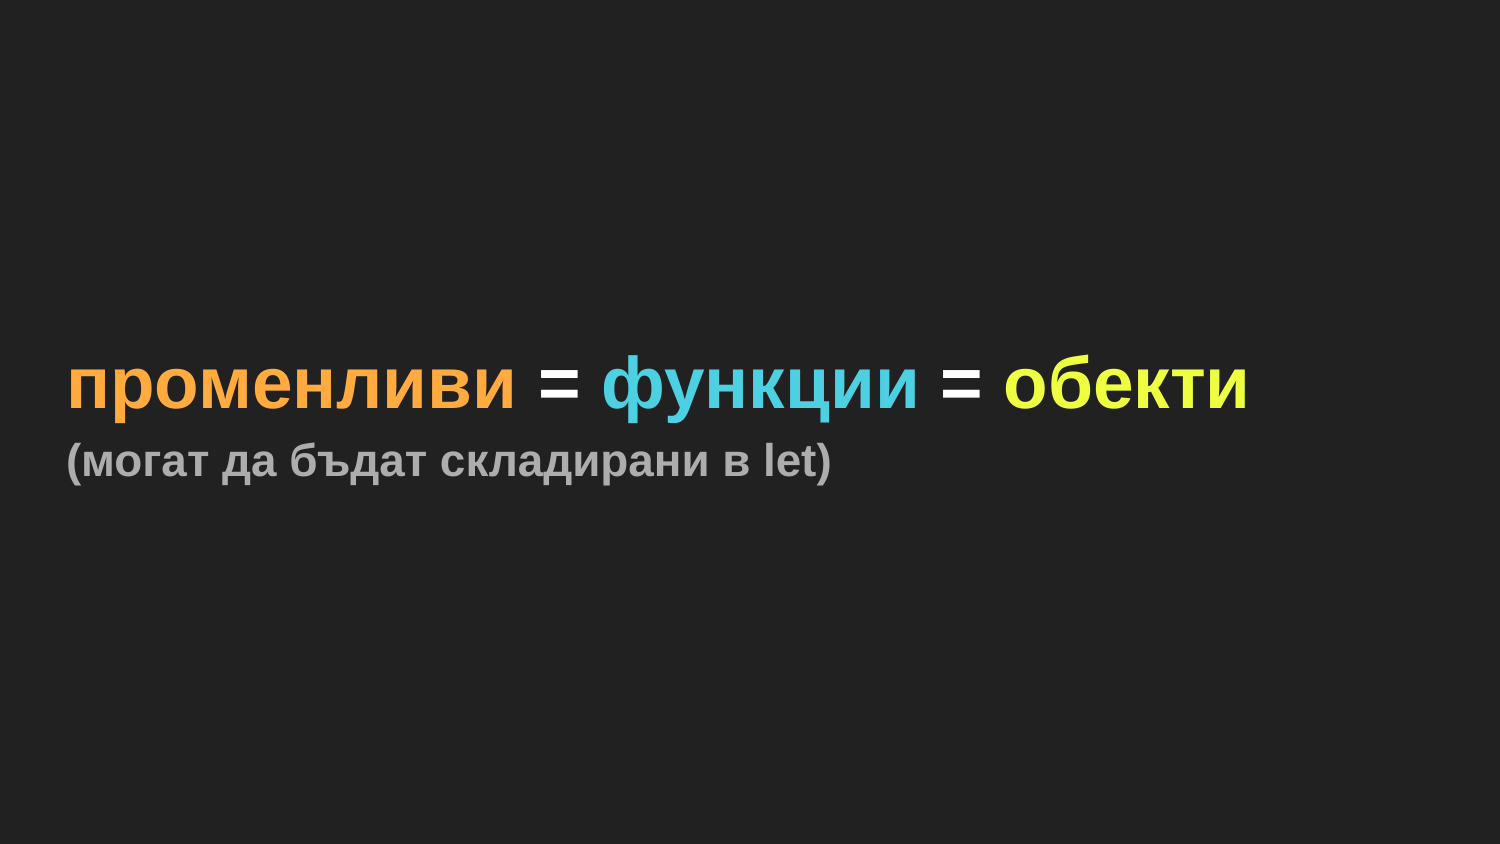

променливи = функции = обекти
(могат да бъдат складирани в let)